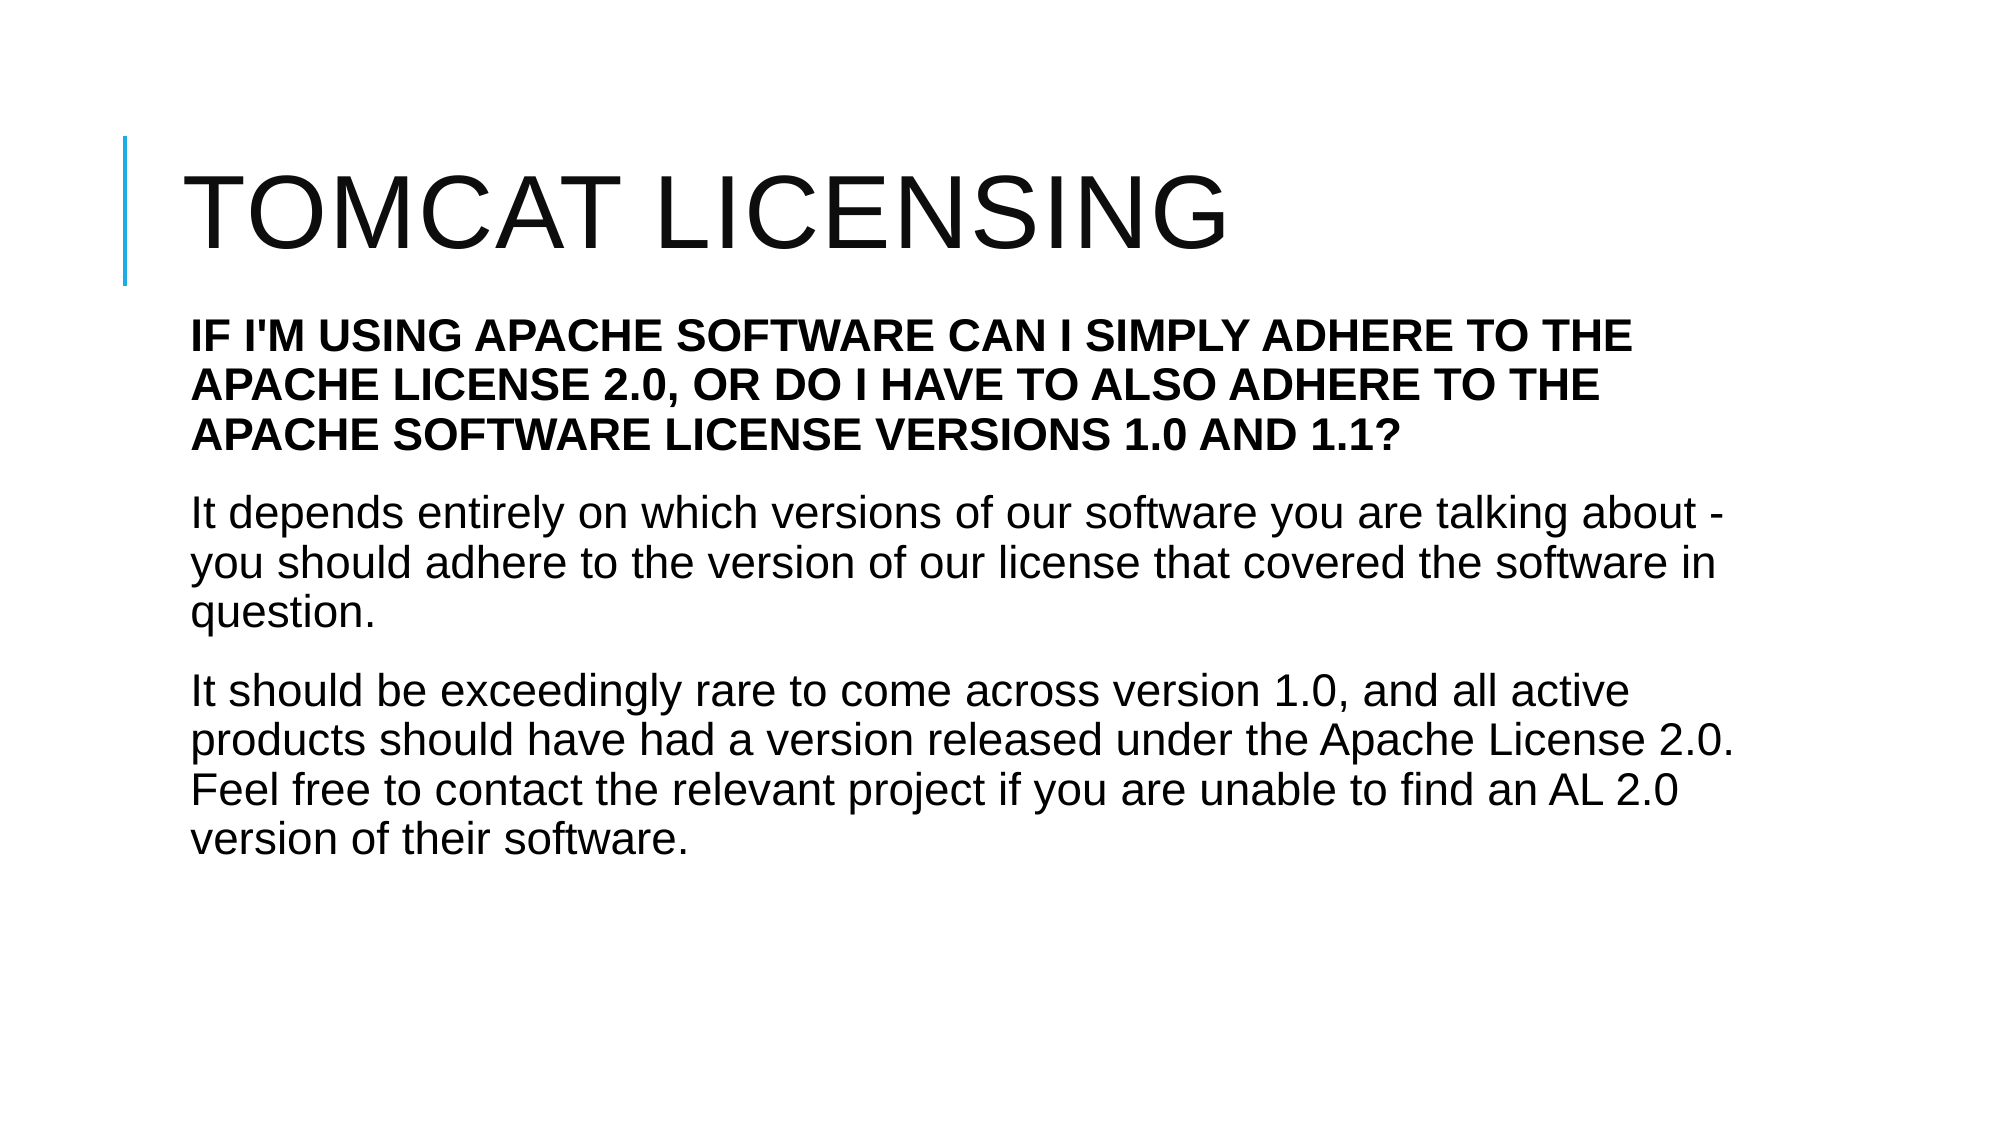

# Tomcat licensing
IF I'M USING APACHE SOFTWARE CAN I SIMPLY ADHERE TO THE APACHE LICENSE 2.0, OR DO I HAVE TO ALSO ADHERE TO THE APACHE SOFTWARE LICENSE VERSIONS 1.0 AND 1.1?
It depends entirely on which versions of our software you are talking about - you should adhere to the version of our license that covered the software in question.
It should be exceedingly rare to come across version 1.0, and all active products should have had a version released under the Apache License 2.0. Feel free to contact the relevant project if you are unable to find an AL 2.0 version of their software.